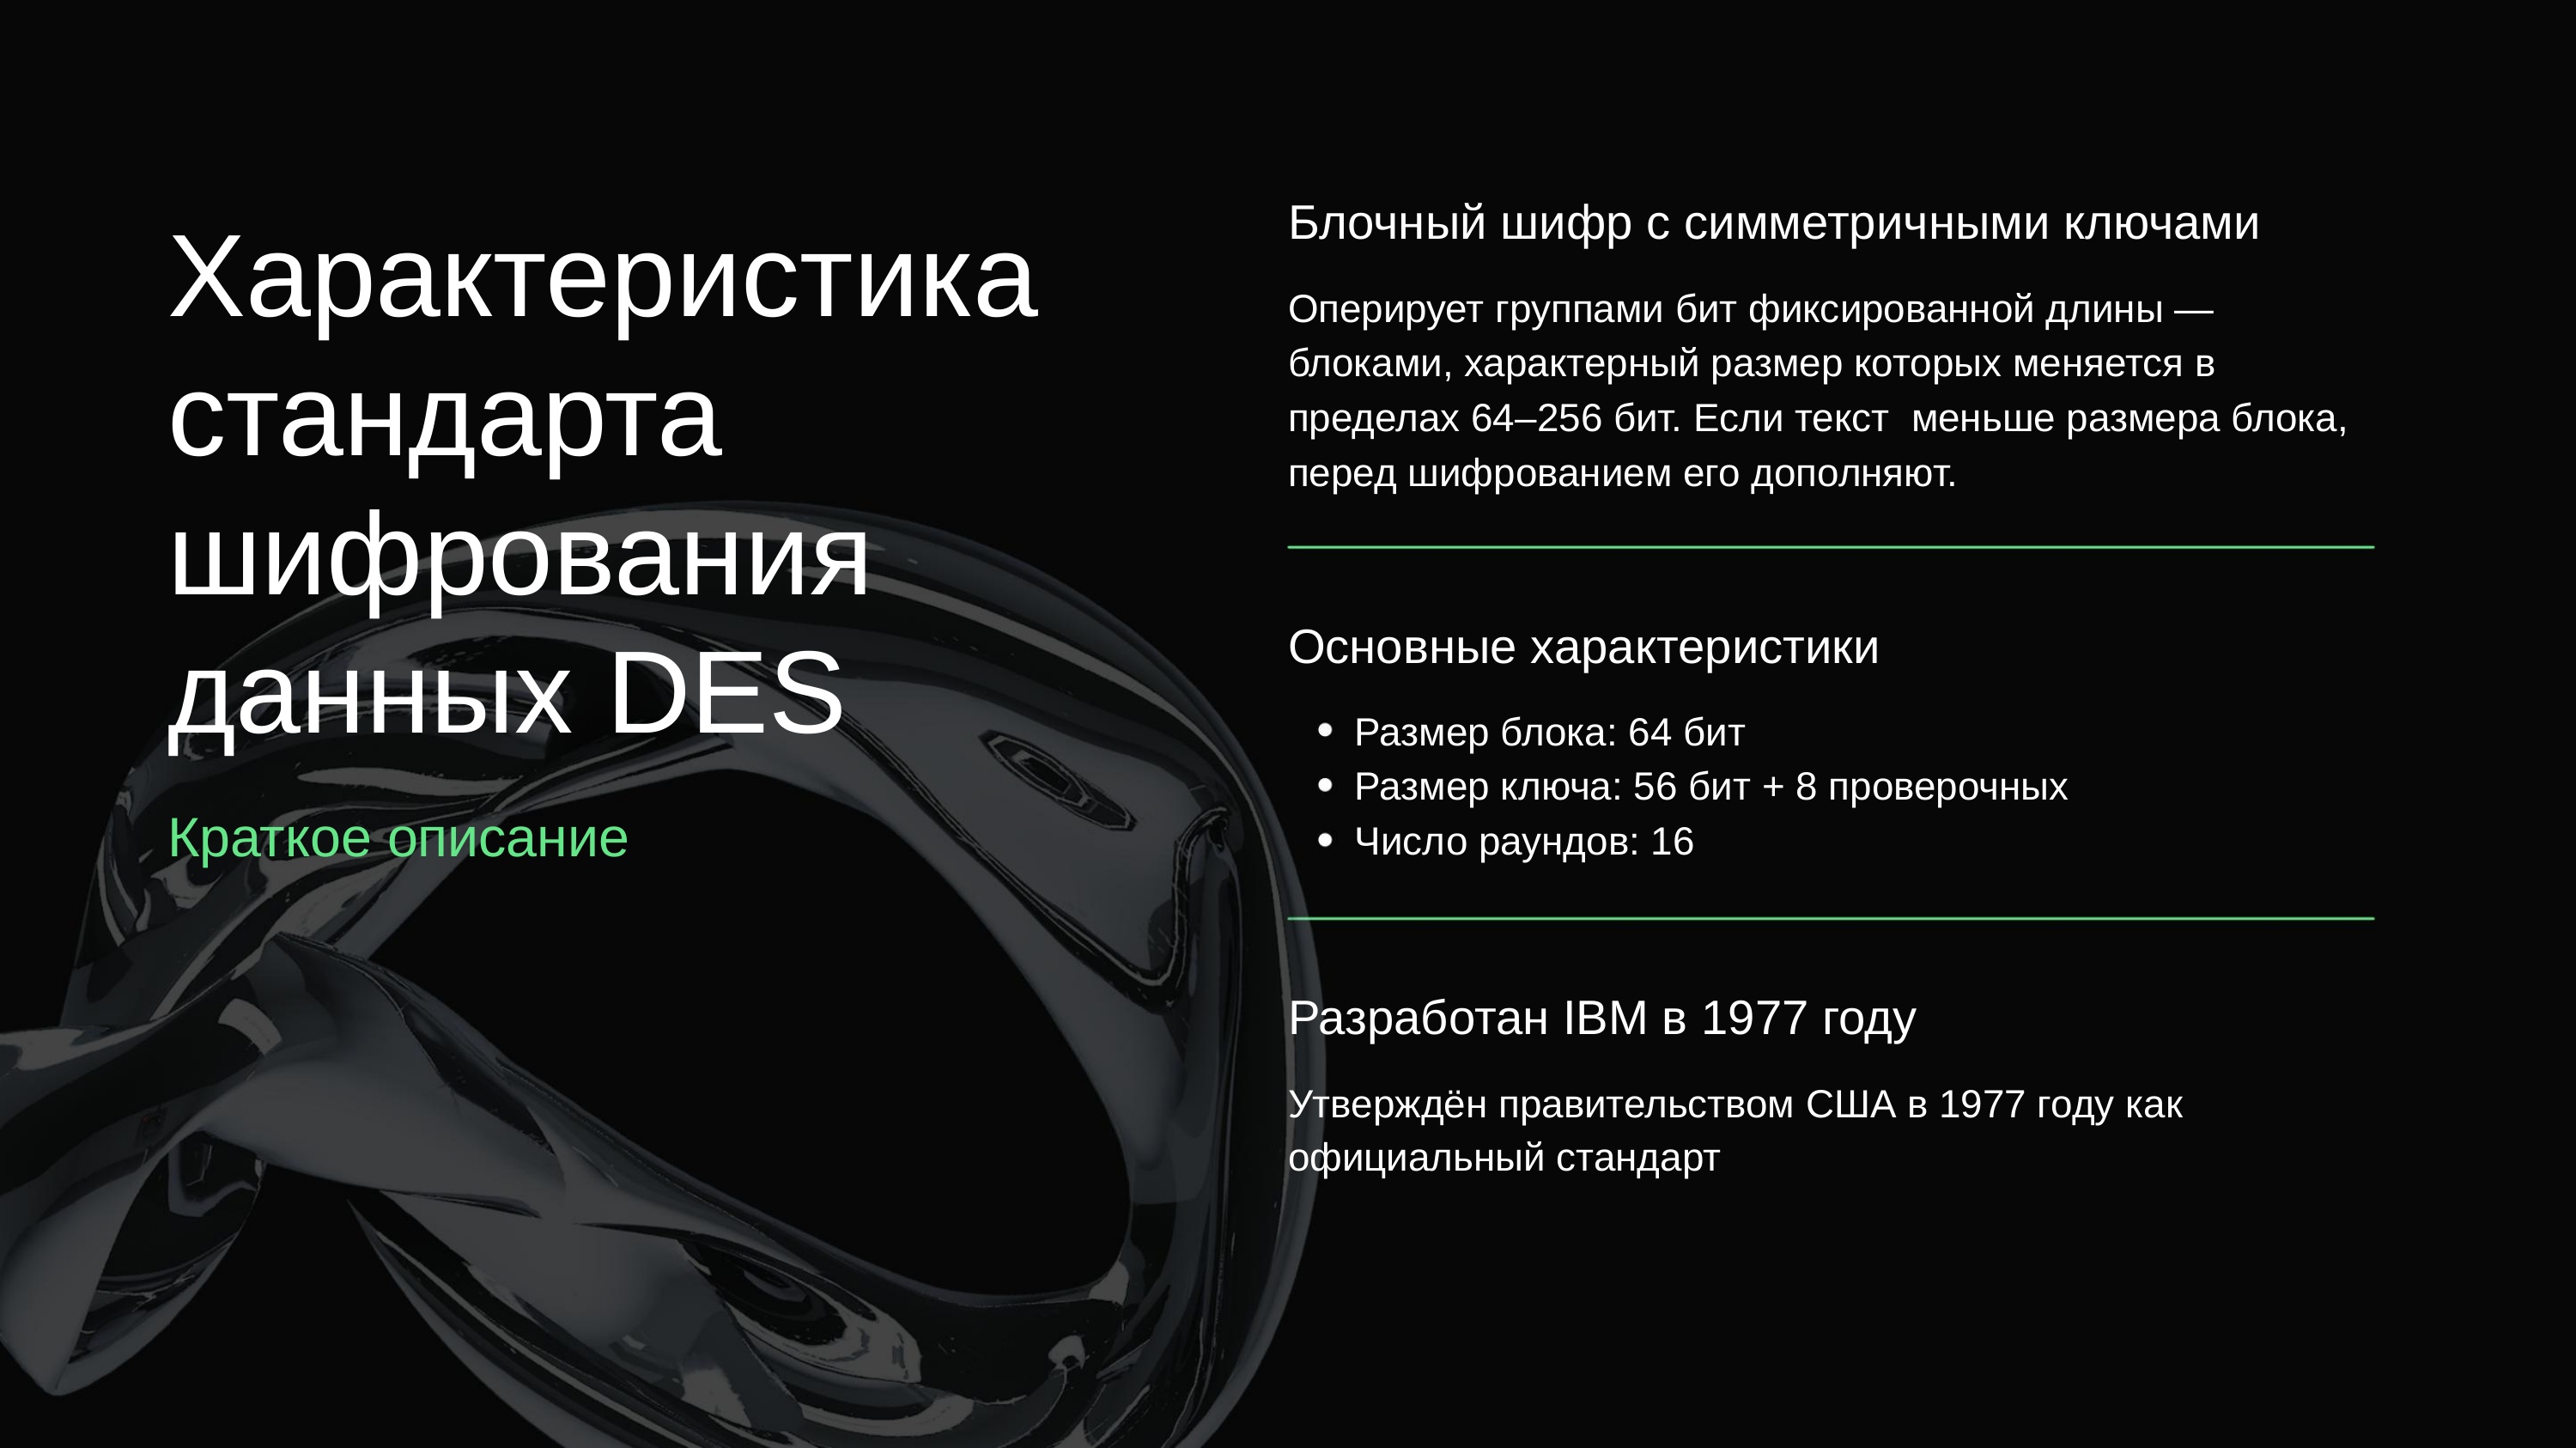

Блочный шифр с симметричными ключами
Характеристика
стандарта
Оперирует группами бит фиксированной длины —
блоками, характерный размер которых меняется в
пределах 64‒256 бит. Если текст меньше размера блока,
перед шифрованием его дополняют.
шифрования
данных DES
Краткое описание
Основные характеристики
Размер блока: 64 бит
Размер ключа: 56 бит + 8 проверочных
Число раундов: 16
Разработан IBM в 1977 году
Утверждён правительством США в 1977 году как
официальный стандарт